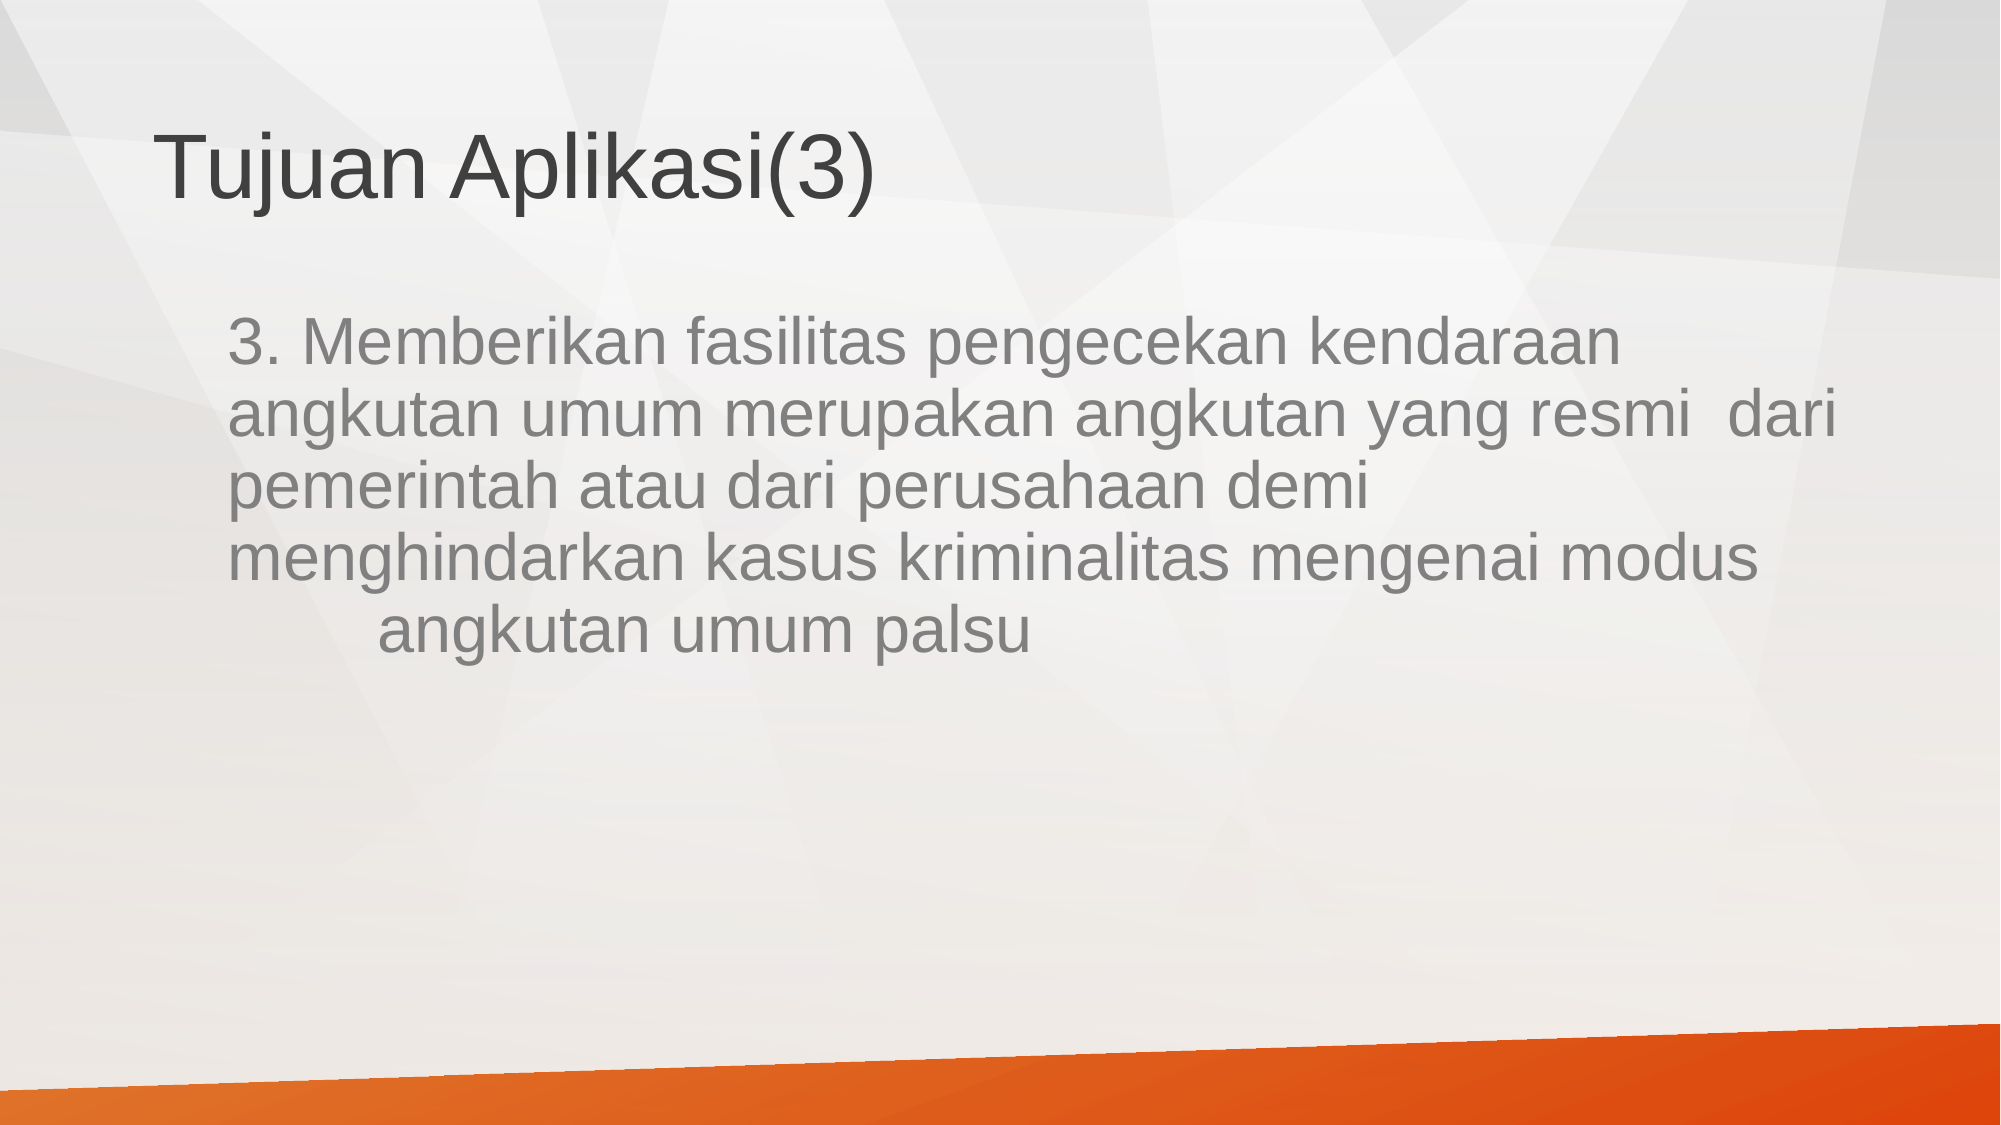

# Tujuan Aplikasi(3)
3. Memberikan fasilitas pengecekan kendaraan 	angkutan umum merupakan angkutan yang resmi 	dari pemerintah atau dari perusahaan demi 	menghindarkan kasus kriminalitas mengenai modus 	angkutan umum palsu